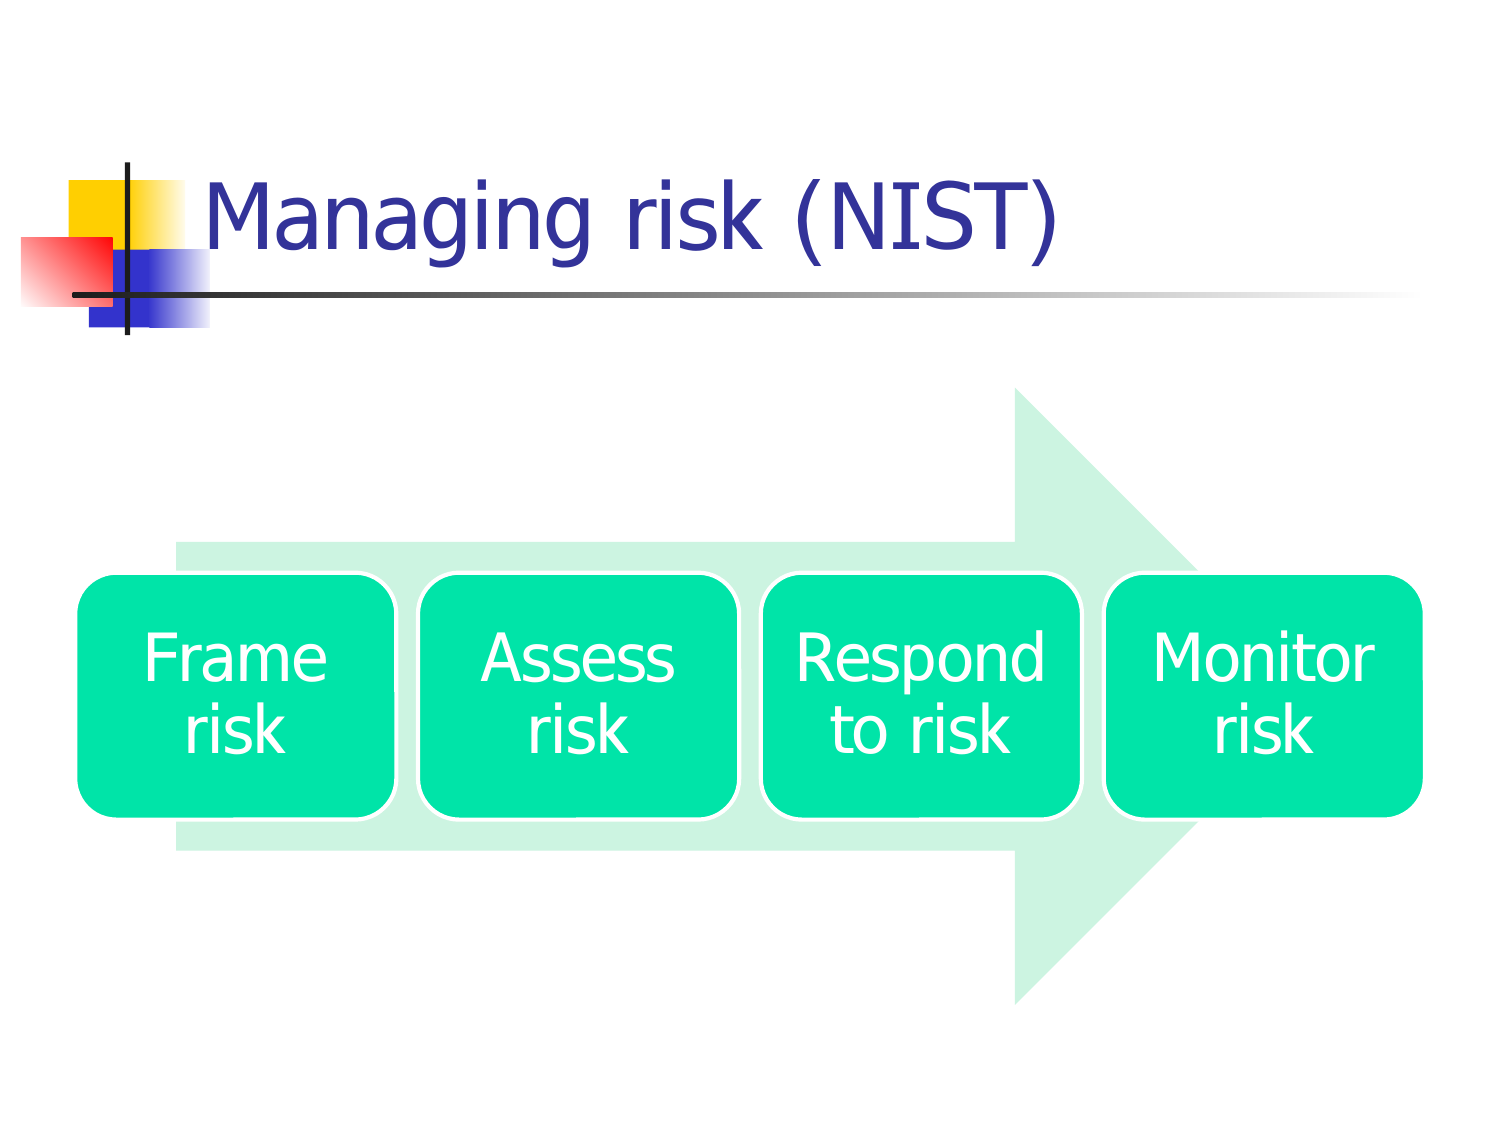

# Managing risk (NIST)
Frame risk
Assess risk
Respond to risk
Monitor risk